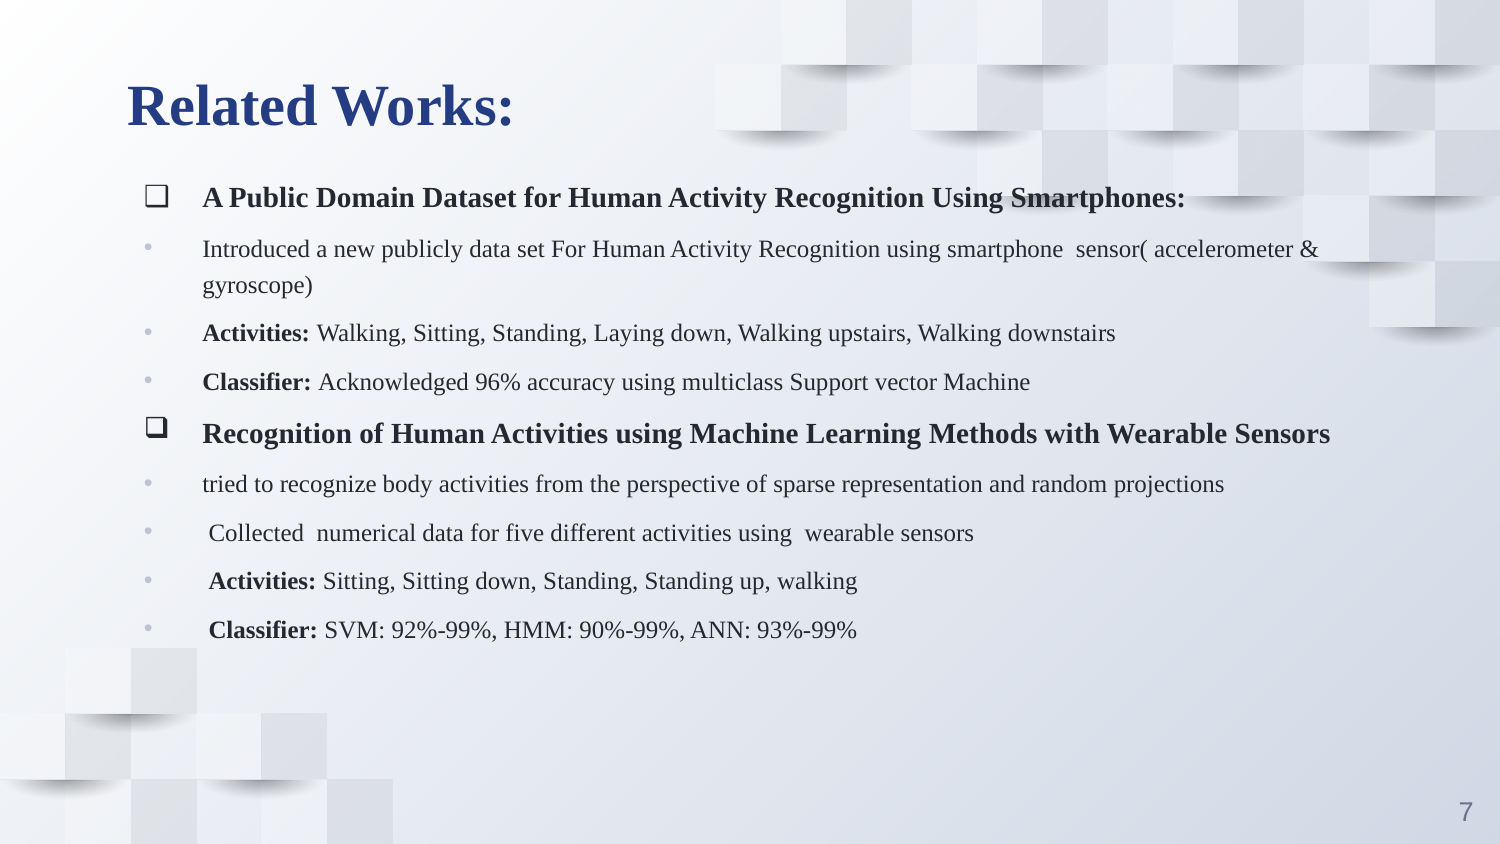

# Related Works:
A Public Domain Dataset for Human Activity Recognition Using Smartphones:
Introduced a new publicly data set For Human Activity Recognition using smartphone  sensor( accelerometer & gyroscope)
Activities: Walking, Sitting, Standing, Laying down, Walking upstairs, Walking downstairs
Classifier: Acknowledged 96% accuracy using multiclass Support vector Machine
Recognition of Human Activities using Machine Learning Methods with Wearable Sensors
tried to recognize body activities from the perspective of sparse representation and random projections
 Collected  numerical data for five different activities using  wearable sensors
 Activities: Sitting, Sitting down, Standing, Standing up, walking
 Classifier: SVM: 92%-99%, HMM: 90%-99%, ANN: 93%-99%

7